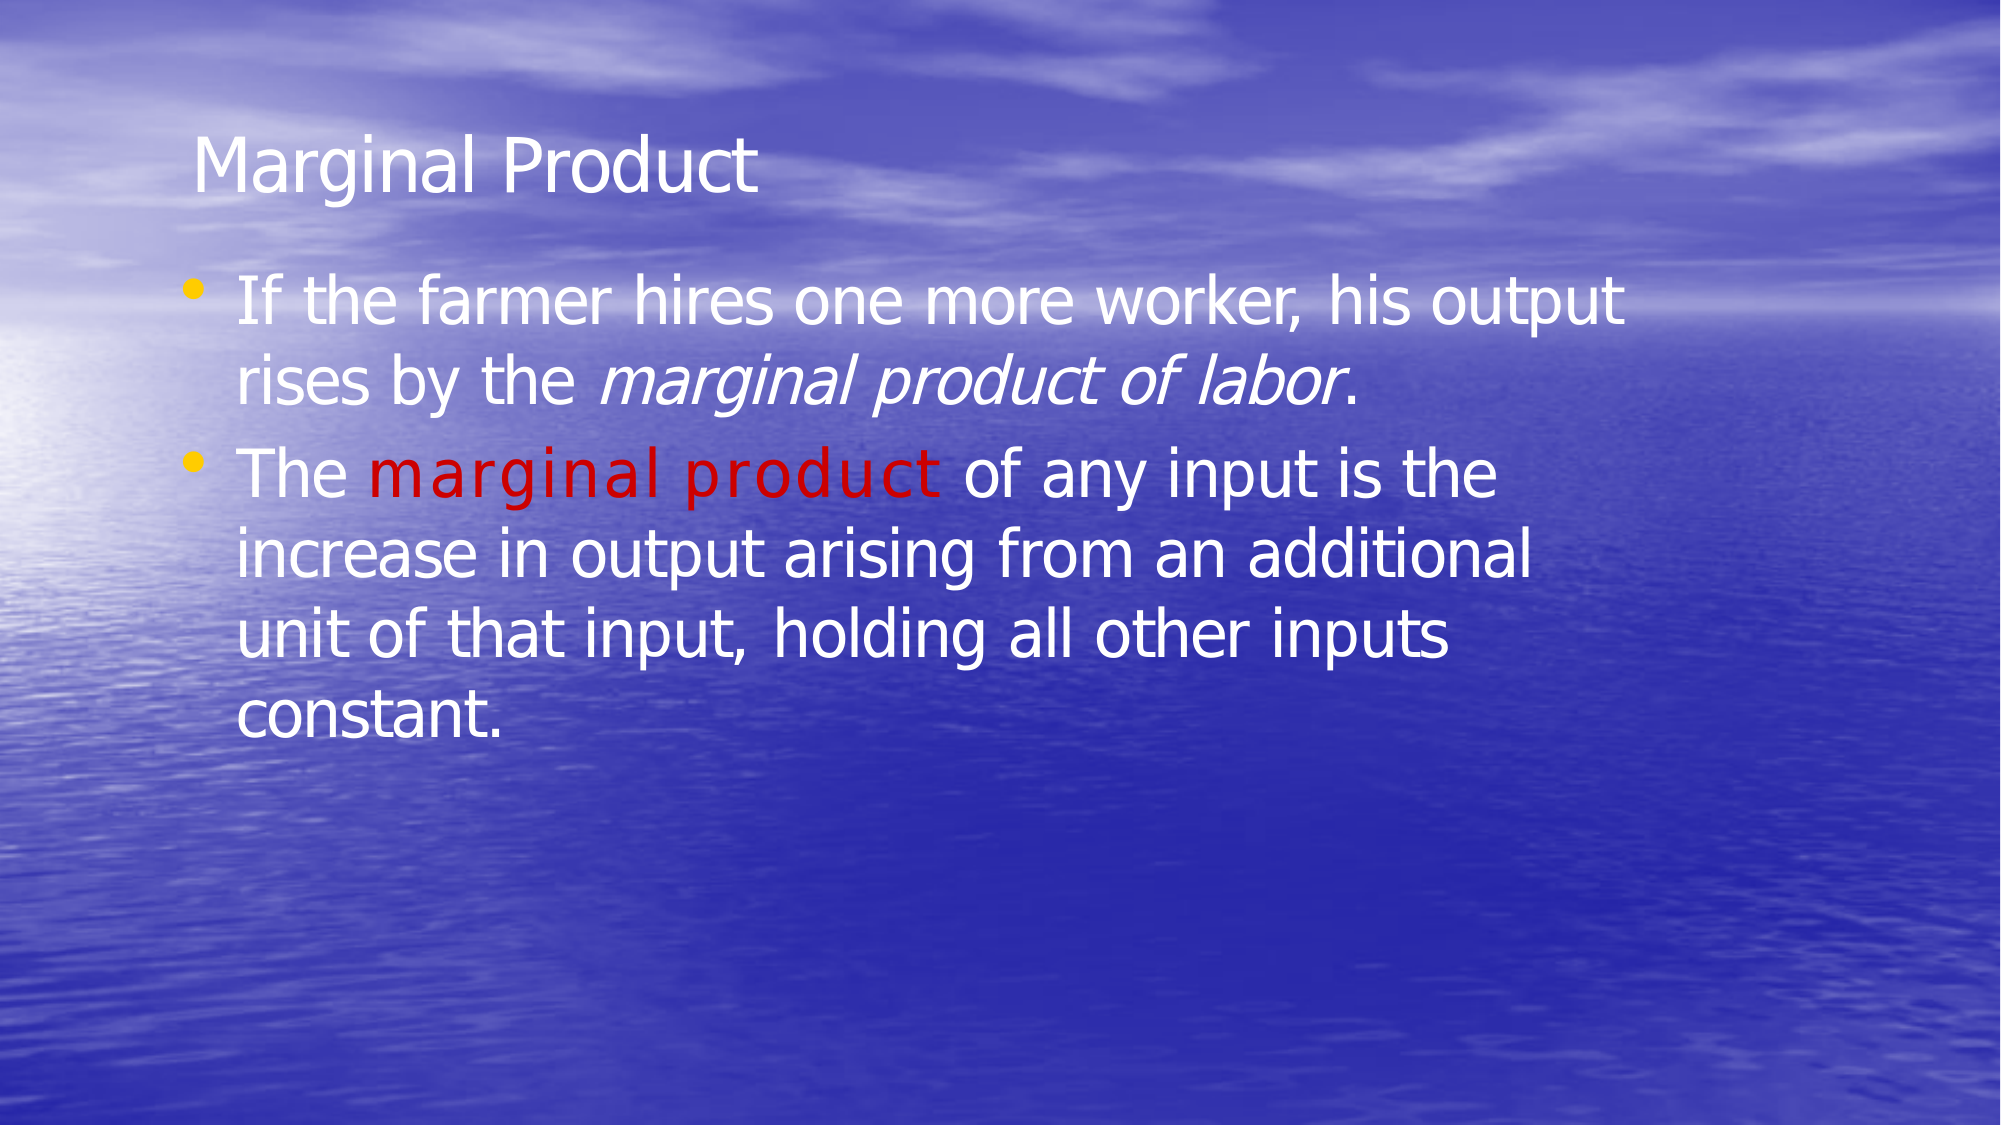

0
Marginal Product
If the farmer hires one more worker, his output rises by the marginal product of labor.
The marginal product of any input is the increase in output arising from an additional unit of that input, holding all other inputs constant.